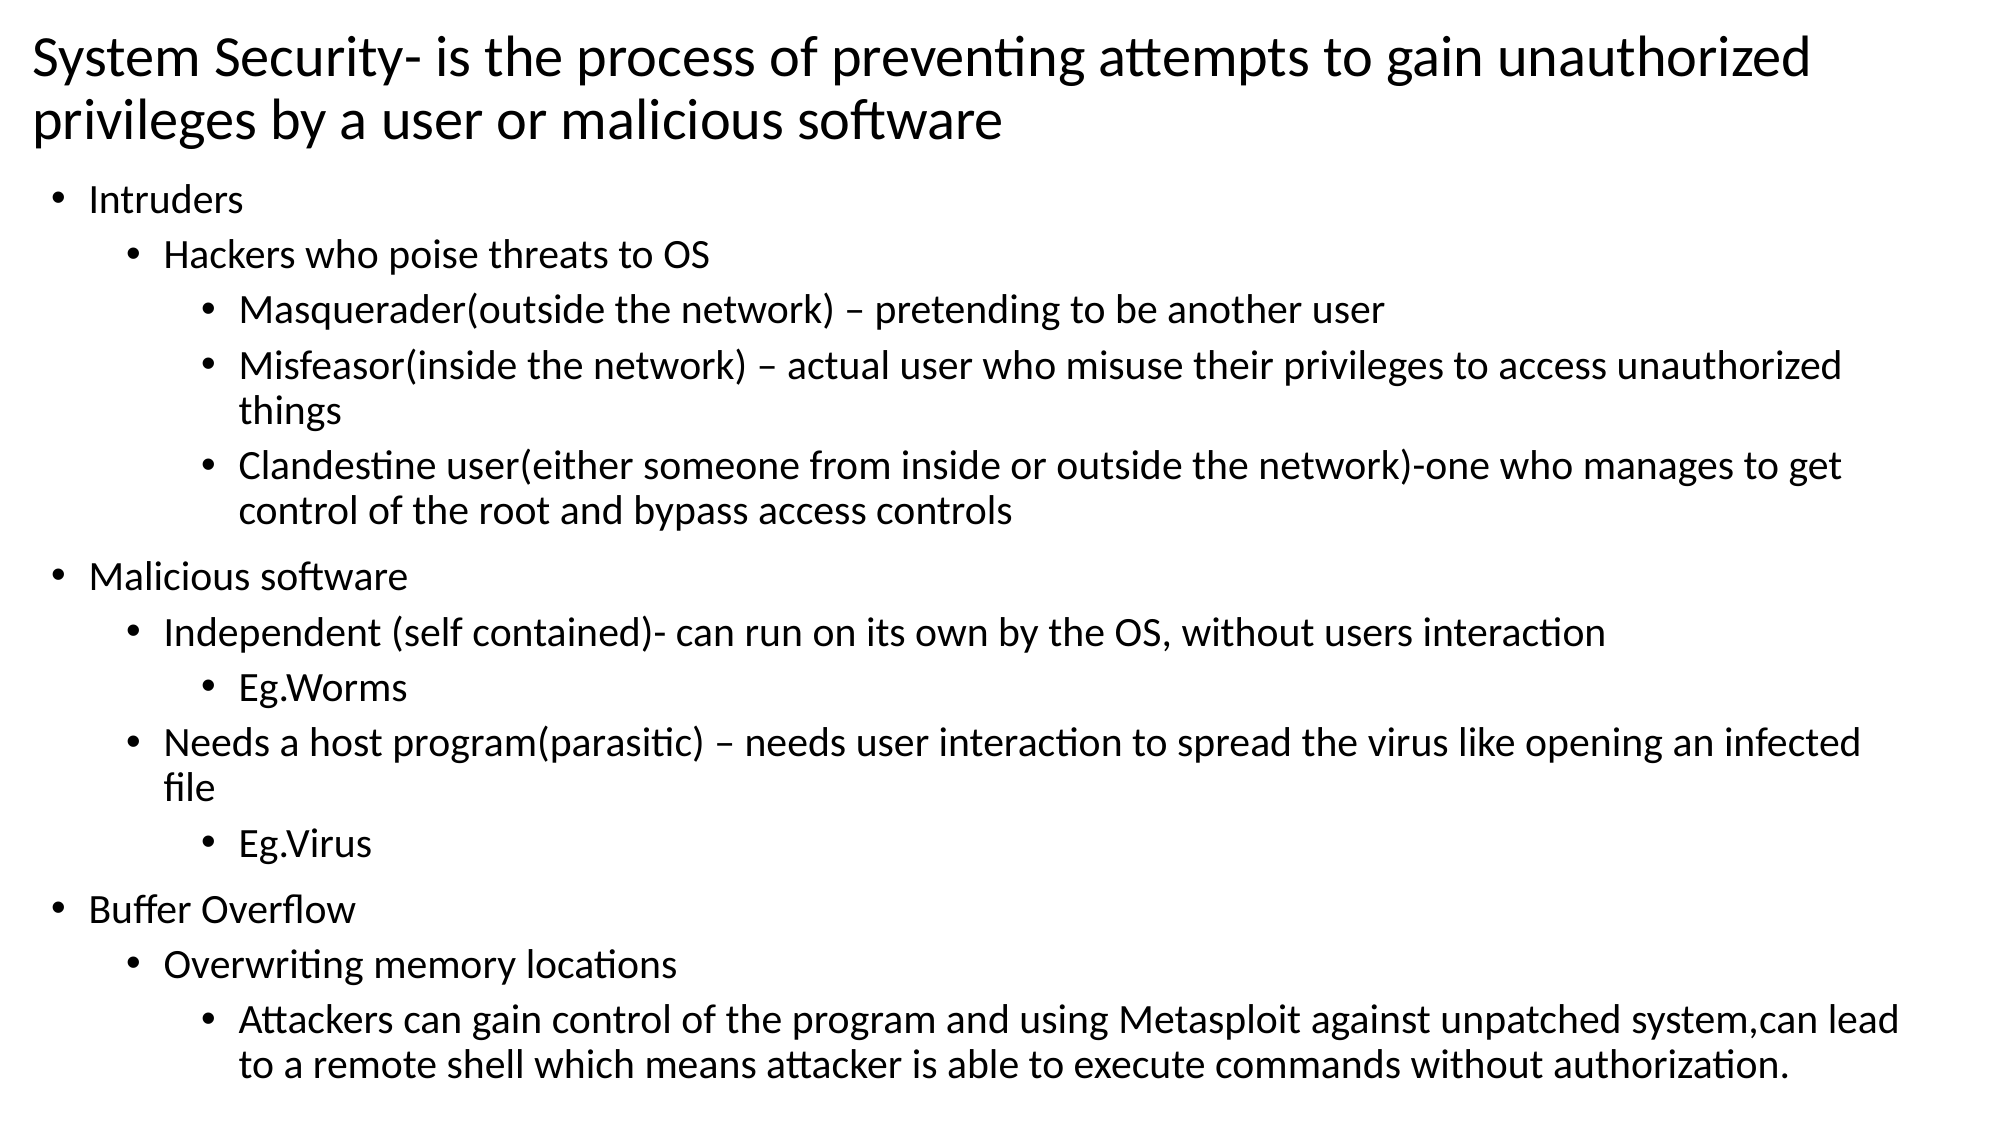

# System Security- is the process of preventing attempts to gain unauthorized privileges by a user or malicious software
Intruders
Hackers who poise threats to OS
Masquerader(outside the network) – pretending to be another user
Misfeasor(inside the network) – actual user who misuse their privileges to access unauthorized things
Clandestine user(either someone from inside or outside the network)-one who manages to get control of the root and bypass access controls
Malicious software
Independent (self contained)- can run on its own by the OS, without users interaction
Eg.Worms
Needs a host program(parasitic) – needs user interaction to spread the virus like opening an infected file
Eg.Virus
Buffer Overflow
Overwriting memory locations
Attackers can gain control of the program and using Metasploit against unpatched system,can lead to a remote shell which means attacker is able to execute commands without authorization.